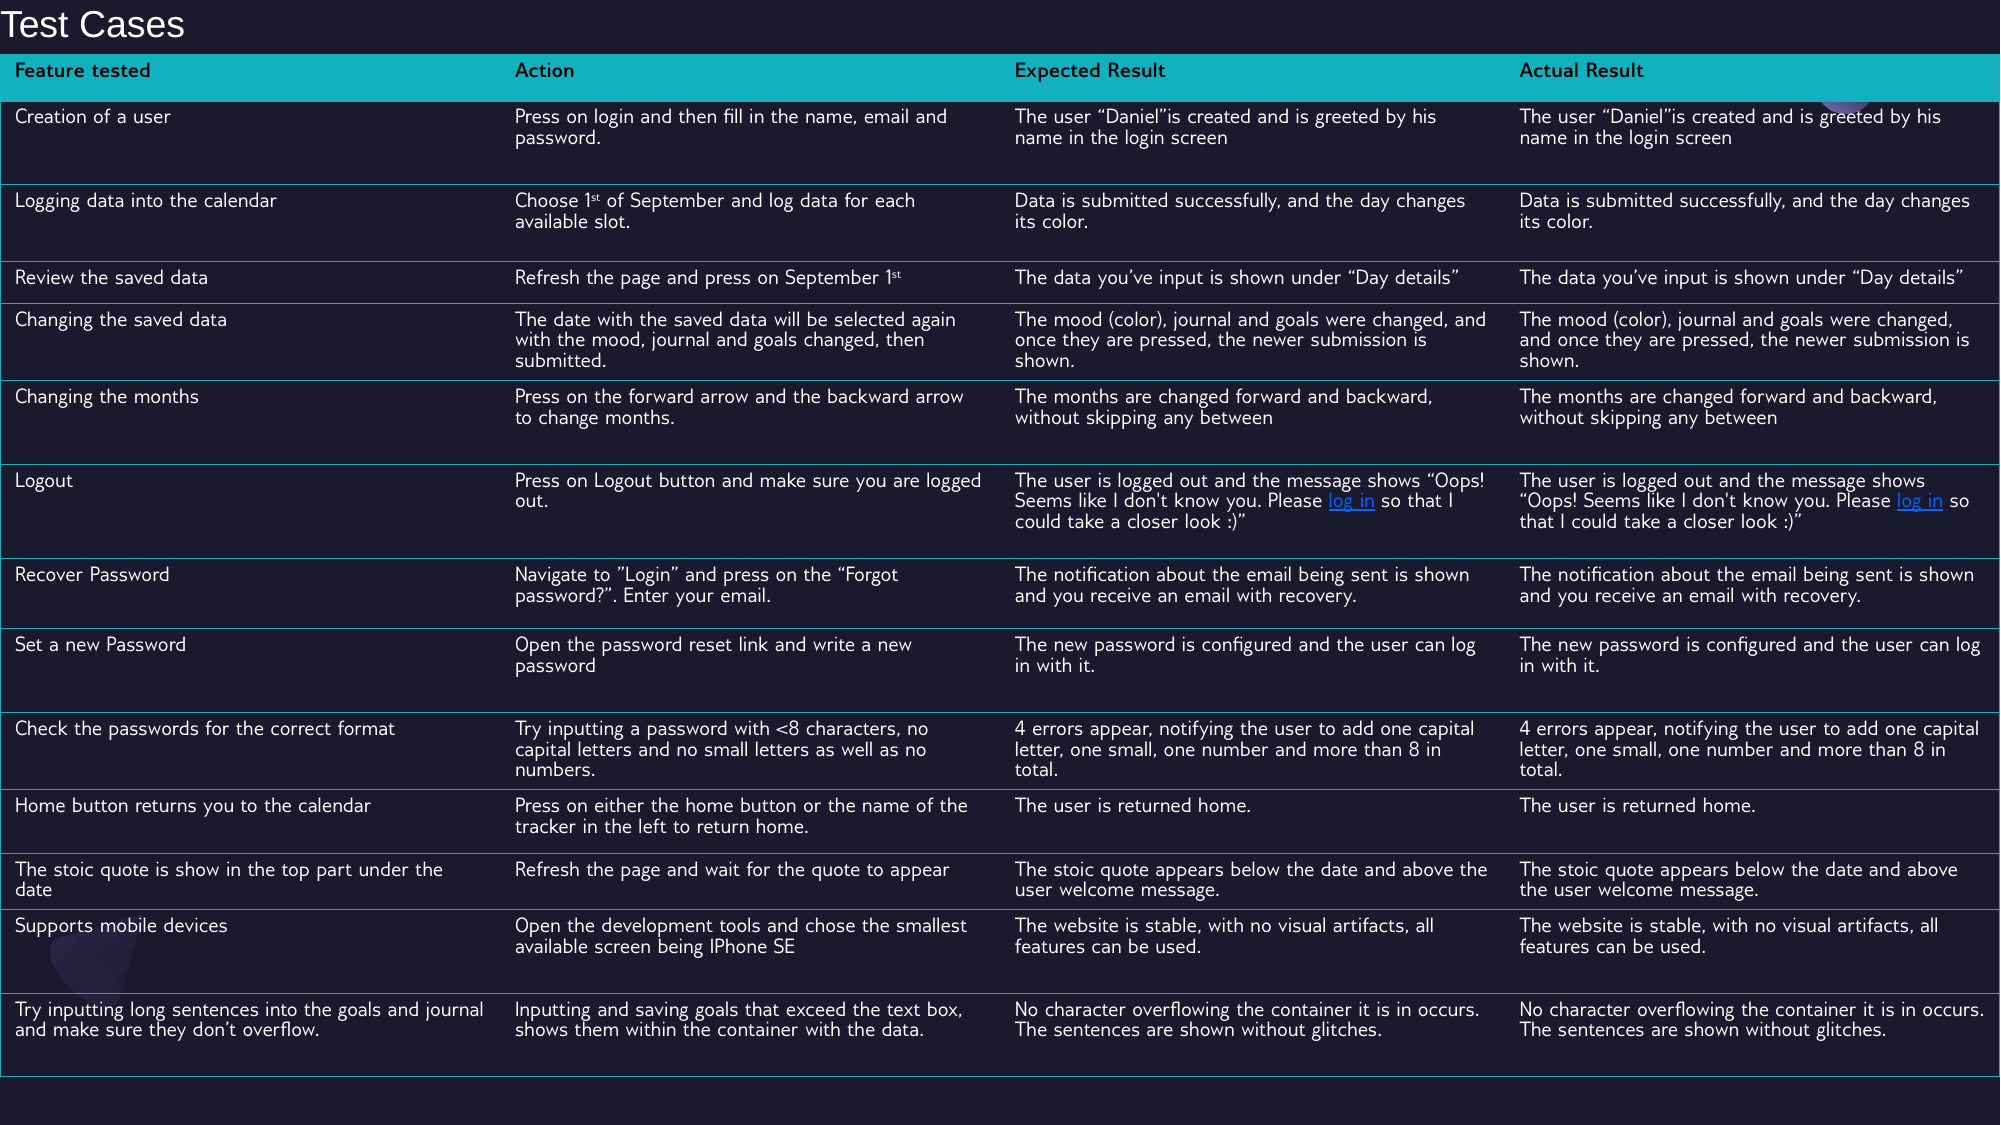

# Test Cases
| Feature tested | Action | Expected Result | Actual Result |
| --- | --- | --- | --- |
| Creation of a user | Press on login and then fill in the name, email and password. | The user “Daniel”is created and is greeted by his name in the login screen | The user “Daniel”is created and is greeted by his name in the login screen |
| Logging data into the calendar | Choose 1st of September and log data for each available slot. | Data is submitted successfully, and the day changes its color. | Data is submitted successfully, and the day changes its color. |
| Review the saved data | Refresh the page and press on September 1st | The data you’ve input is shown under “Day details” | The data you’ve input is shown under “Day details” |
| Changing the saved data | The date with the saved data will be selected again with the mood, journal and goals changed, then submitted. | The mood (color), journal and goals were changed, and once they are pressed, the newer submission is shown. | The mood (color), journal and goals were changed, and once they are pressed, the newer submission is shown. |
| Changing the months | Press on the forward arrow and the backward arrow to change months. | The months are changed forward and backward, without skipping any between | The months are changed forward and backward, without skipping any between |
| Logout | Press on Logout button and make sure you are logged out. | The user is logged out and the message shows “Oops! Seems like I don't know you. Please log in so that I could take a closer look :)” | The user is logged out and the message shows “Oops! Seems like I don't know you. Please log in so that I could take a closer look :)” |
| Recover Password | Navigate to ”Login” and press on the “Forgot password?”. Enter your email. | The notification about the email being sent is shown and you receive an email with recovery. | The notification about the email being sent is shown and you receive an email with recovery. |
| Set a new Password | Open the password reset link and write a new password | The new password is configured and the user can log in with it. | The new password is configured and the user can log in with it. |
| Check the passwords for the correct format | Try inputting a password with <8 characters, no capital letters and no small letters as well as no numbers. | 4 errors appear, notifying the user to add one capital letter, one small, one number and more than 8 in total. | 4 errors appear, notifying the user to add one capital letter, one small, one number and more than 8 in total. |
| Home button returns you to the calendar | Press on either the home button or the name of the tracker in the left to return home. | The user is returned home. | The user is returned home. |
| The stoic quote is show in the top part under the date | Refresh the page and wait for the quote to appear | The stoic quote appears below the date and above the user welcome message. | The stoic quote appears below the date and above the user welcome message. |
| Supports mobile devices | Open the development tools and chose the smallest available screen being IPhone SE | The website is stable, with no visual artifacts, all features can be used. | The website is stable, with no visual artifacts, all features can be used. |
| Try inputting long sentences into the goals and journal and make sure they don’t overflow. | Inputting and saving goals that exceed the text box, shows them within the container with the data. | No character overflowing the container it is in occurs. The sentences are shown without glitches. | No character overflowing the container it is in occurs. The sentences are shown without glitches. |